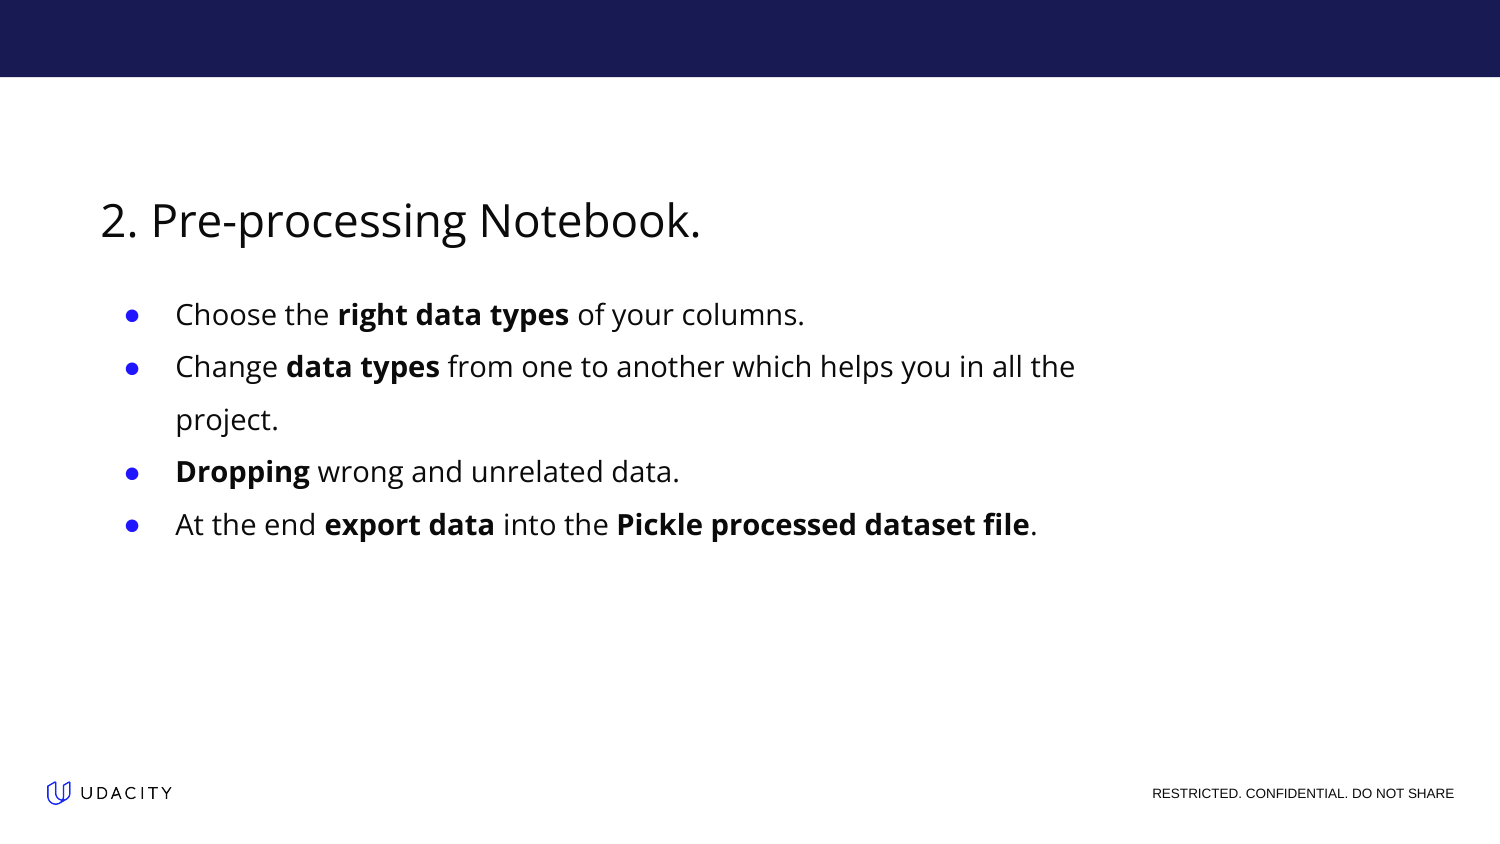

# 2. Pre-processing Notebook.
Choose the right data types of your columns.
Change data types from one to another which helps you in all the project.
Dropping wrong and unrelated data.
At the end export data into the Pickle processed dataset file.